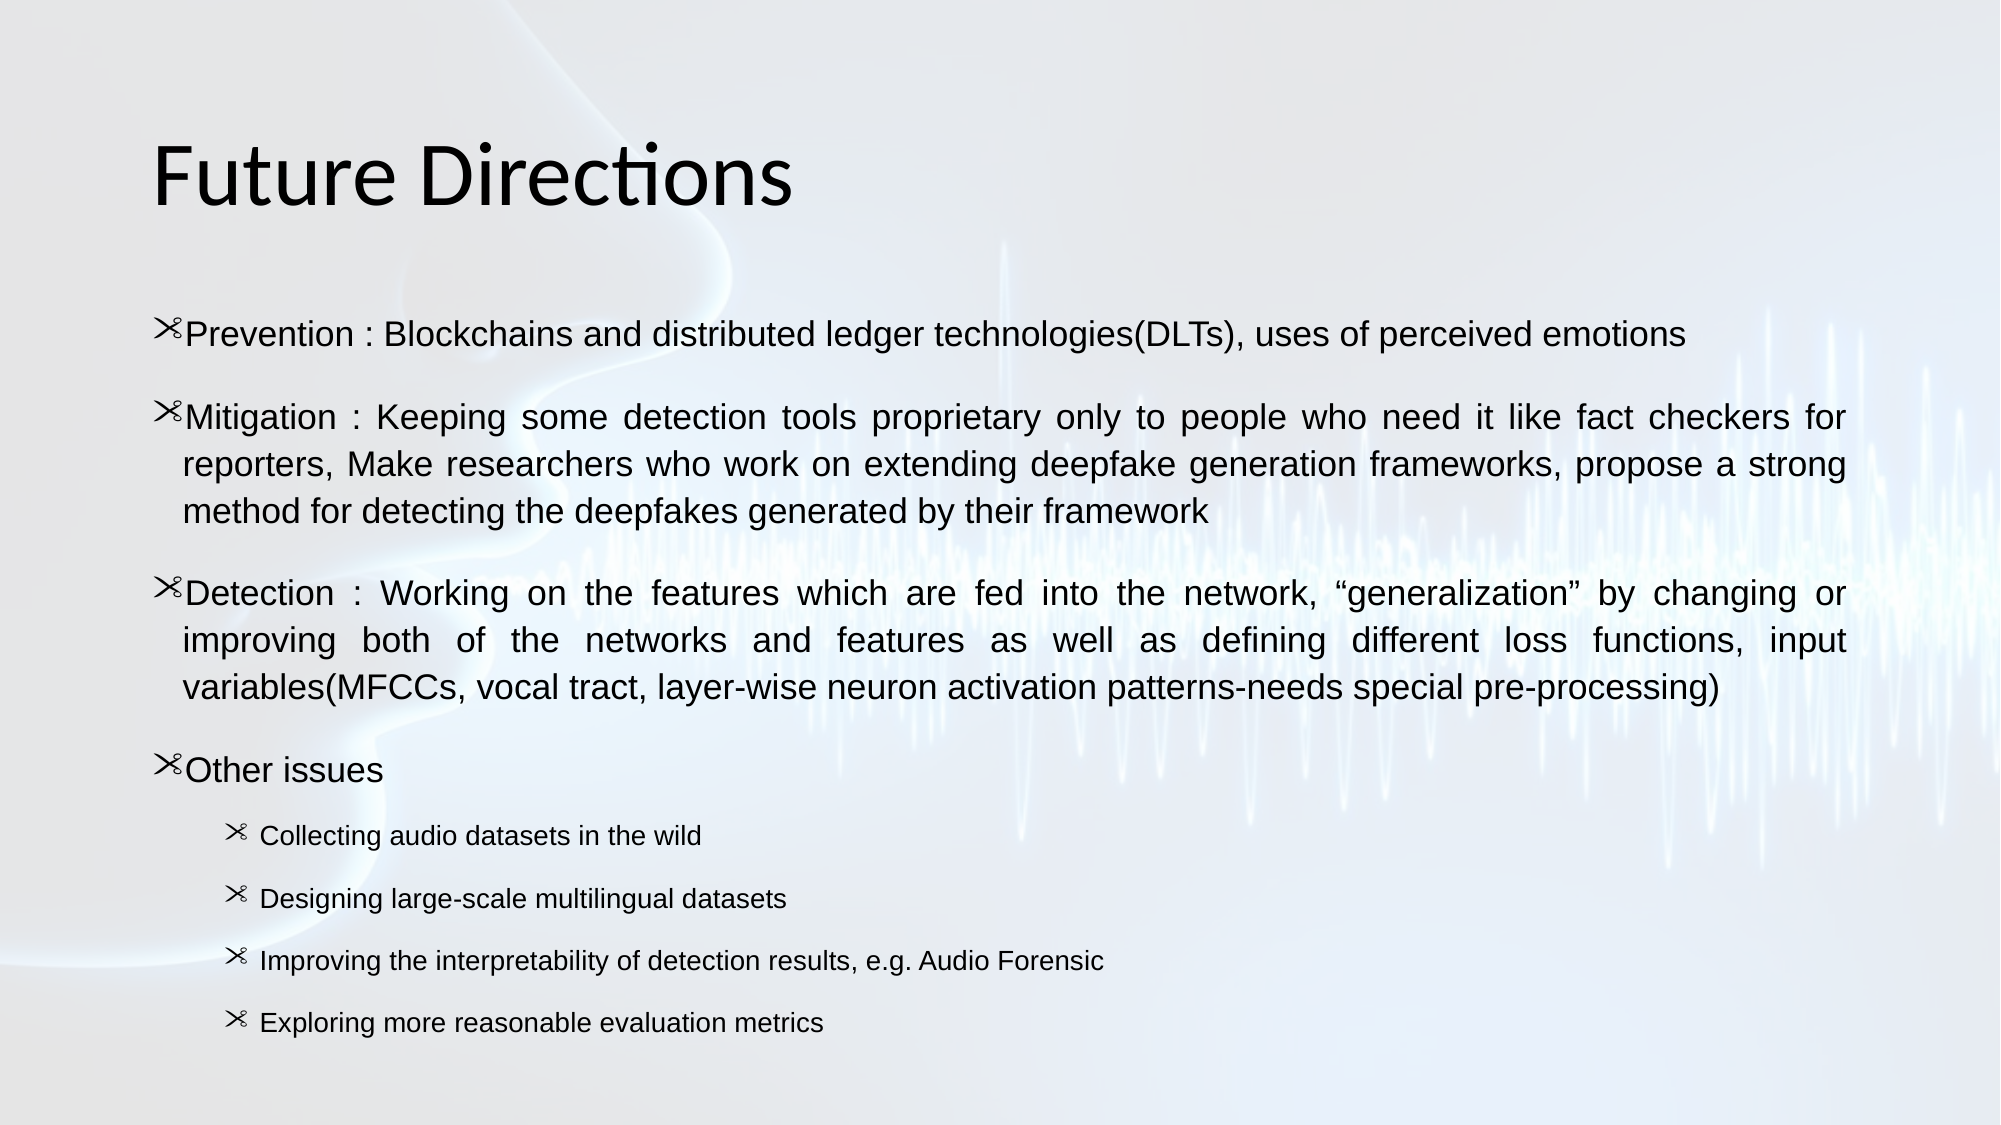

# Future Directions
Prevention : Blockchains and distributed ledger technologies(DLTs), uses of perceived emotions
Mitigation : Keeping some detection tools proprietary only to people who need it like fact checkers for reporters, Make researchers who work on extending deepfake generation frameworks, propose a strong method for detecting the deepfakes generated by their framework
Detection : Working on the features which are fed into the network, “generalization” by changing or improving both of the networks and features as well as defining different loss functions, input variables(MFCCs, vocal tract, layer-wise neuron activation patterns-needs special pre-processing)
Other issues
Collecting audio datasets in the wild
Designing large-scale multilingual datasets
Improving the interpretability of detection results, e.g. Audio Forensic
Exploring more reasonable evaluation metrics